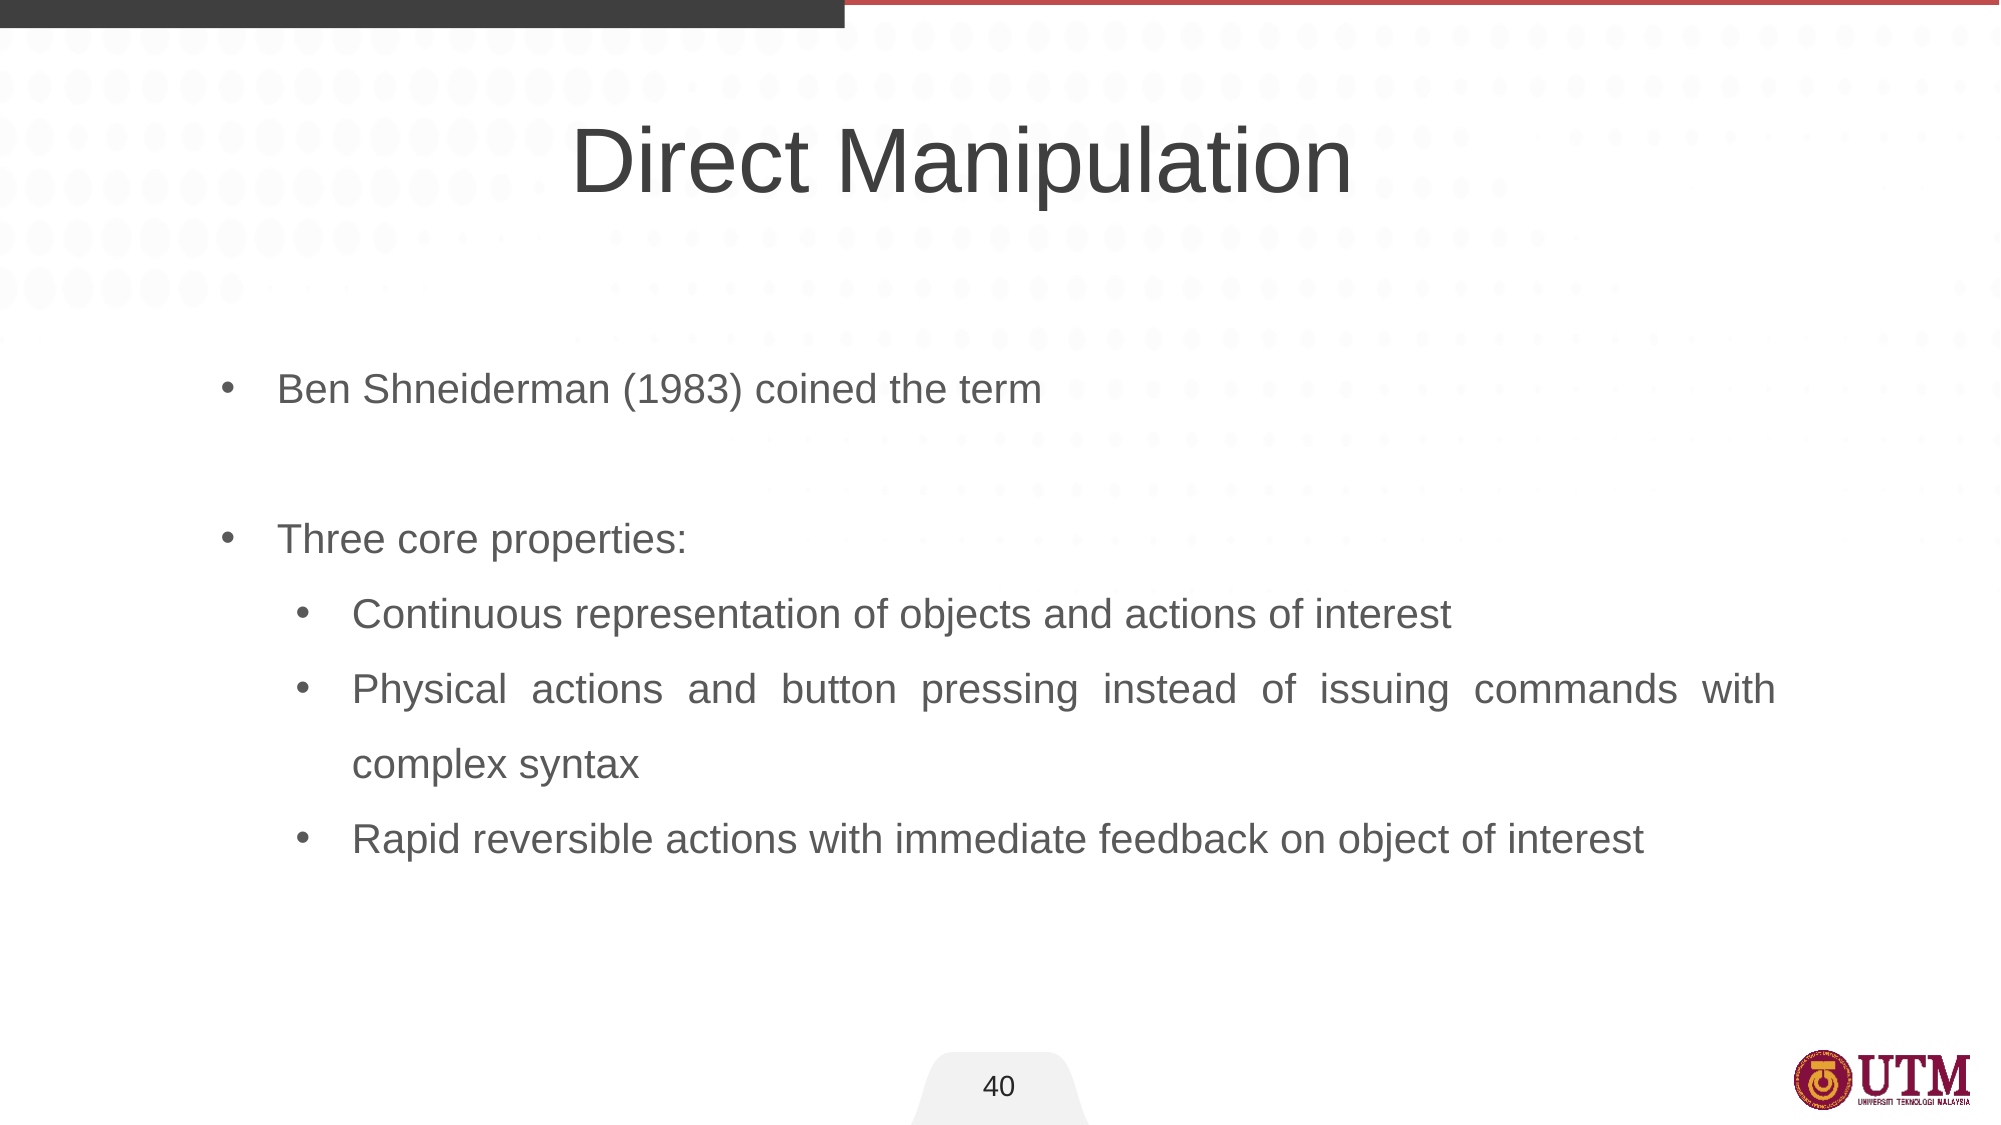

Direct Manipulation
Ben Shneiderman (1983) coined the term

Three core properties:
Continuous representation of objects and actions of interest
Physical actions and button pressing instead of issuing commands with complex syntax
Rapid reversible actions with immediate feedback on object of interest
40